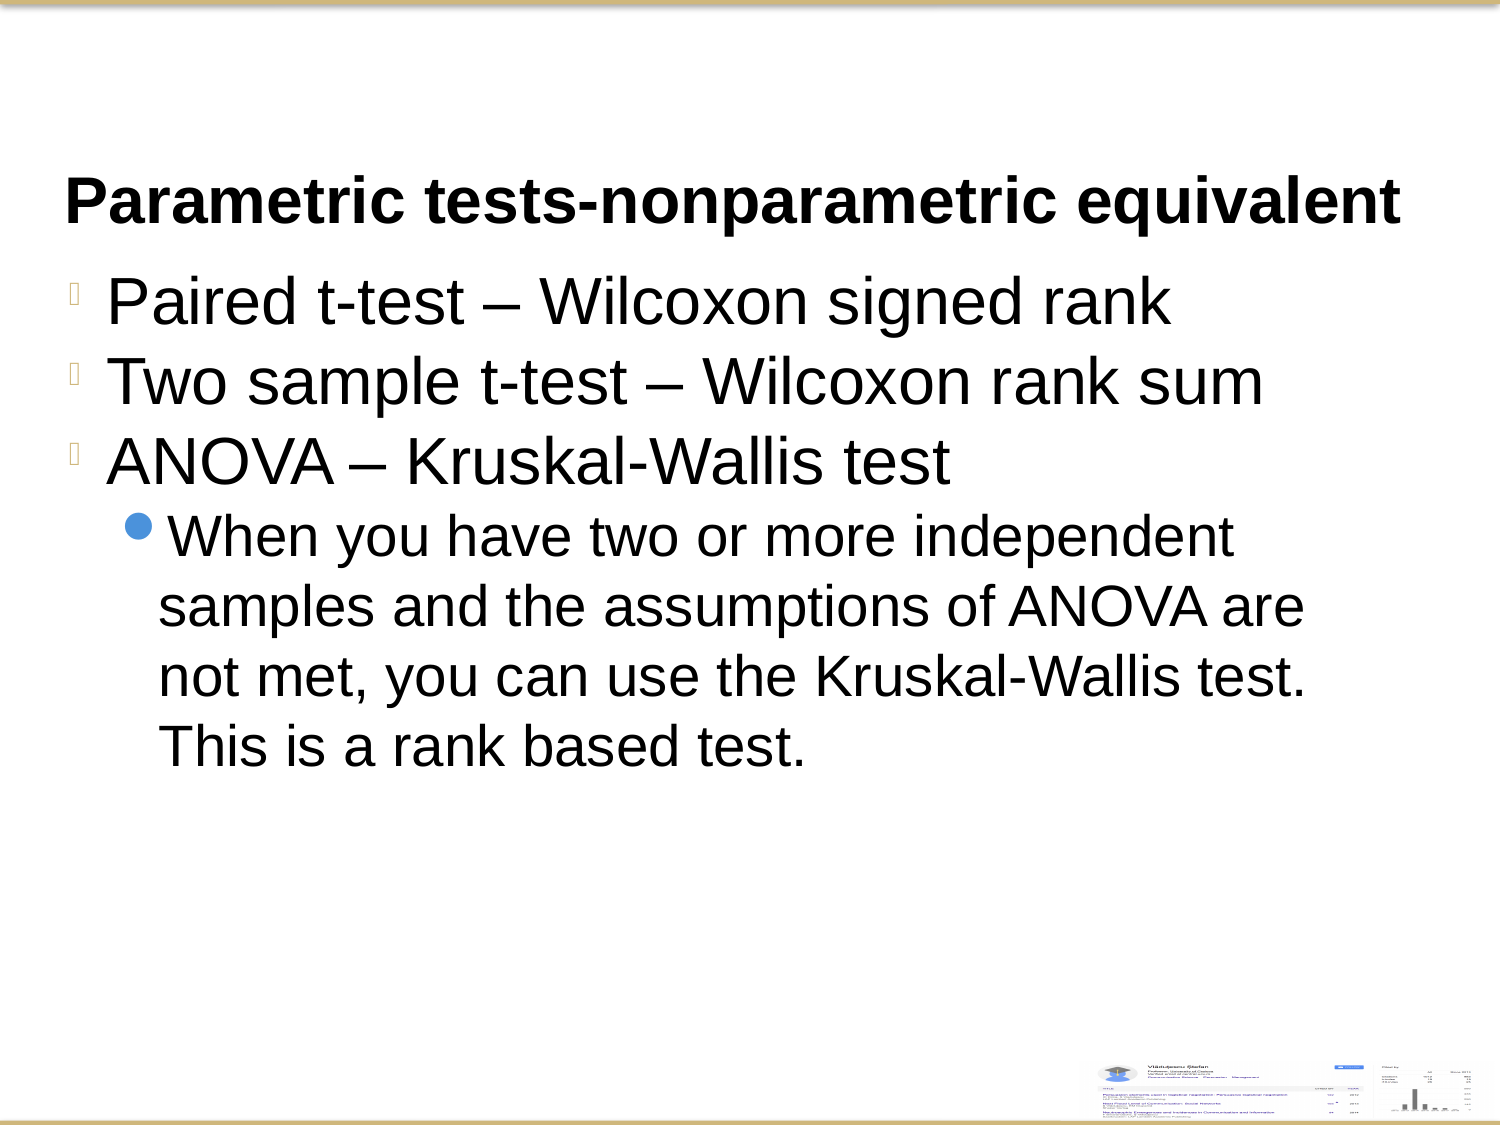

Parametric tests-nonparametric equivalent
Paired t-test – Wilcoxon signed rank
Two sample t-test – Wilcoxon rank sum
ANOVA – Kruskal-Wallis test
When you have two or more independent samples and the assumptions of ANOVA are not met, you can use the Kruskal-Wallis test. This is a rank based test.